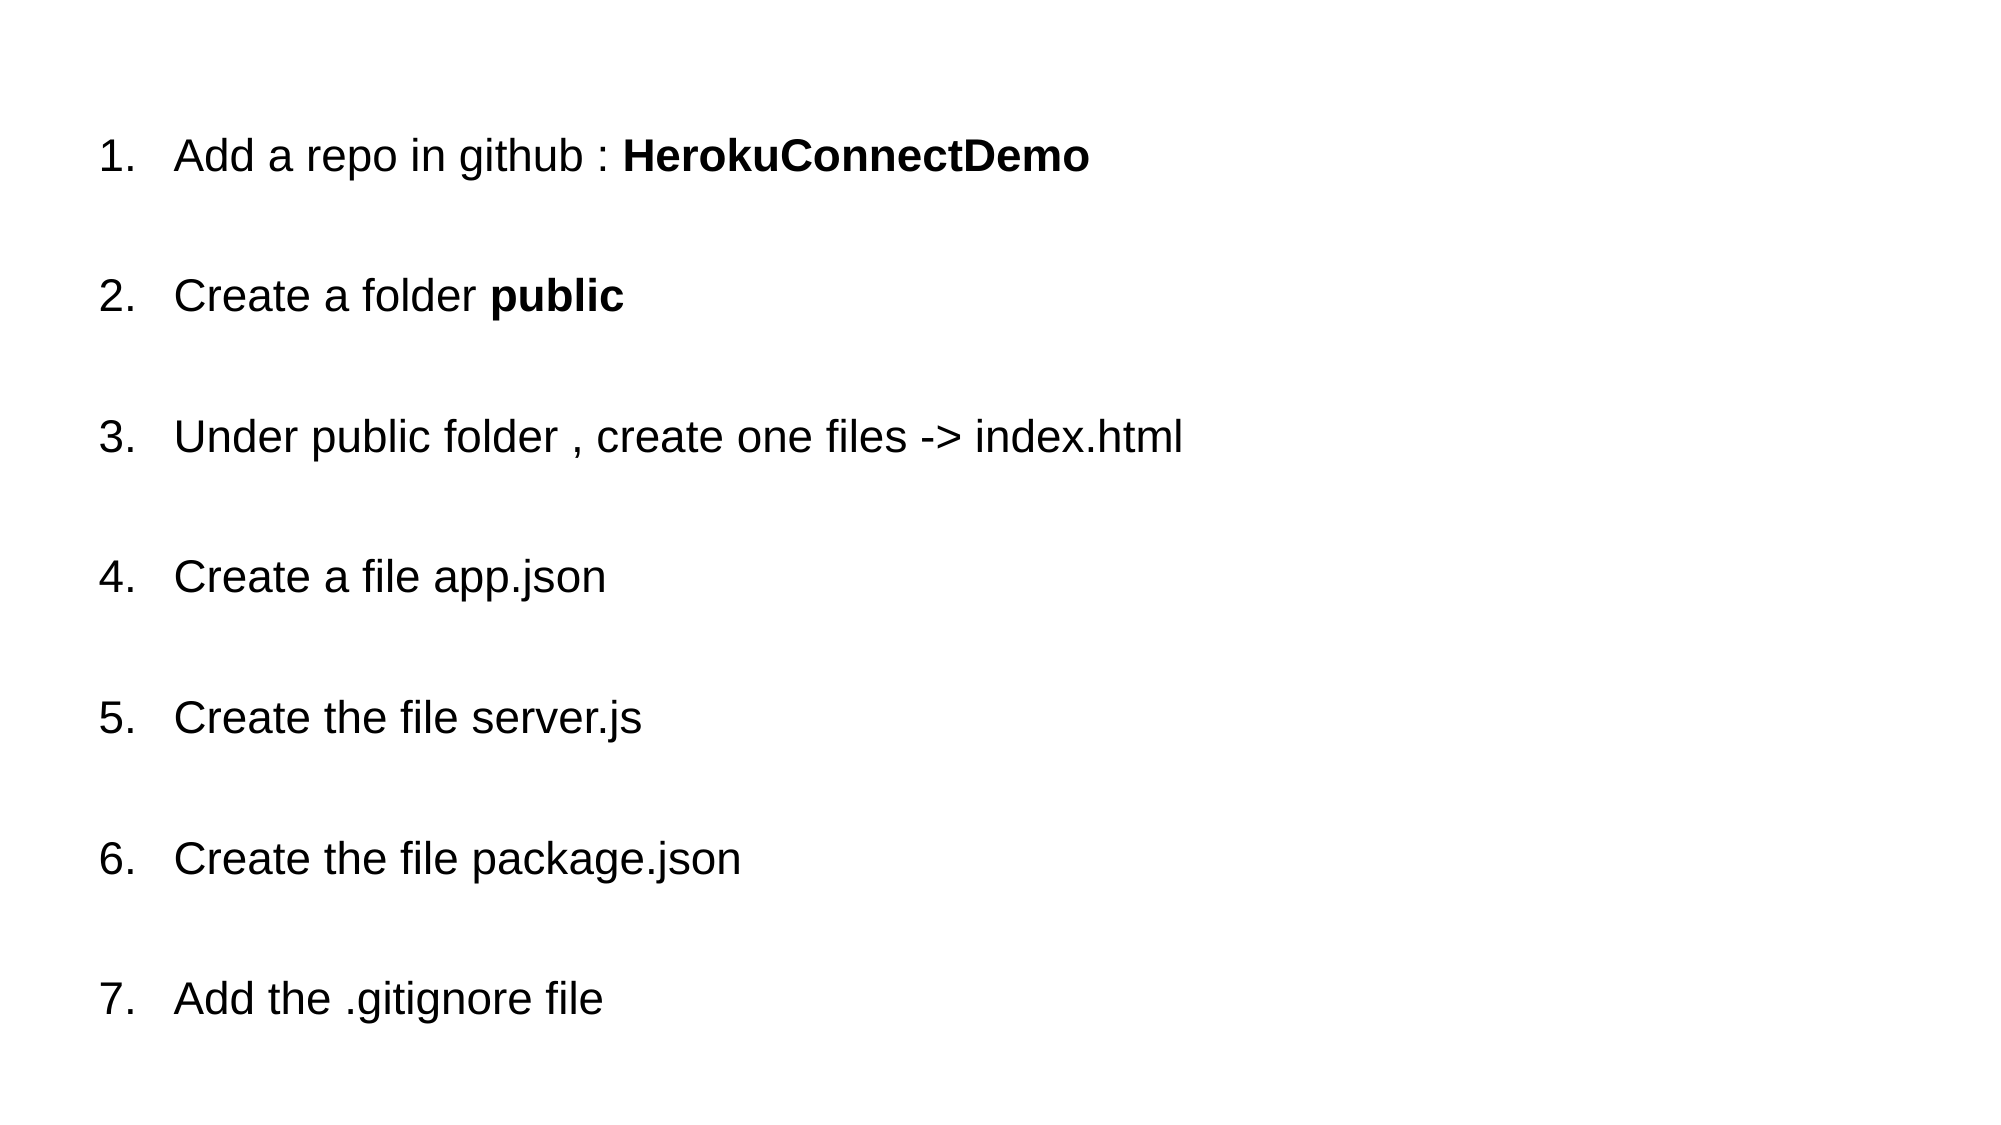

Add a repo in github : HerokuConnectDemo

Create a folder public

Under public folder , create one files -> index.html

Create a file app.json

Create the file server.js

Create the file package.json

Add the .gitignore file
# Heroku: SalesForce Connet